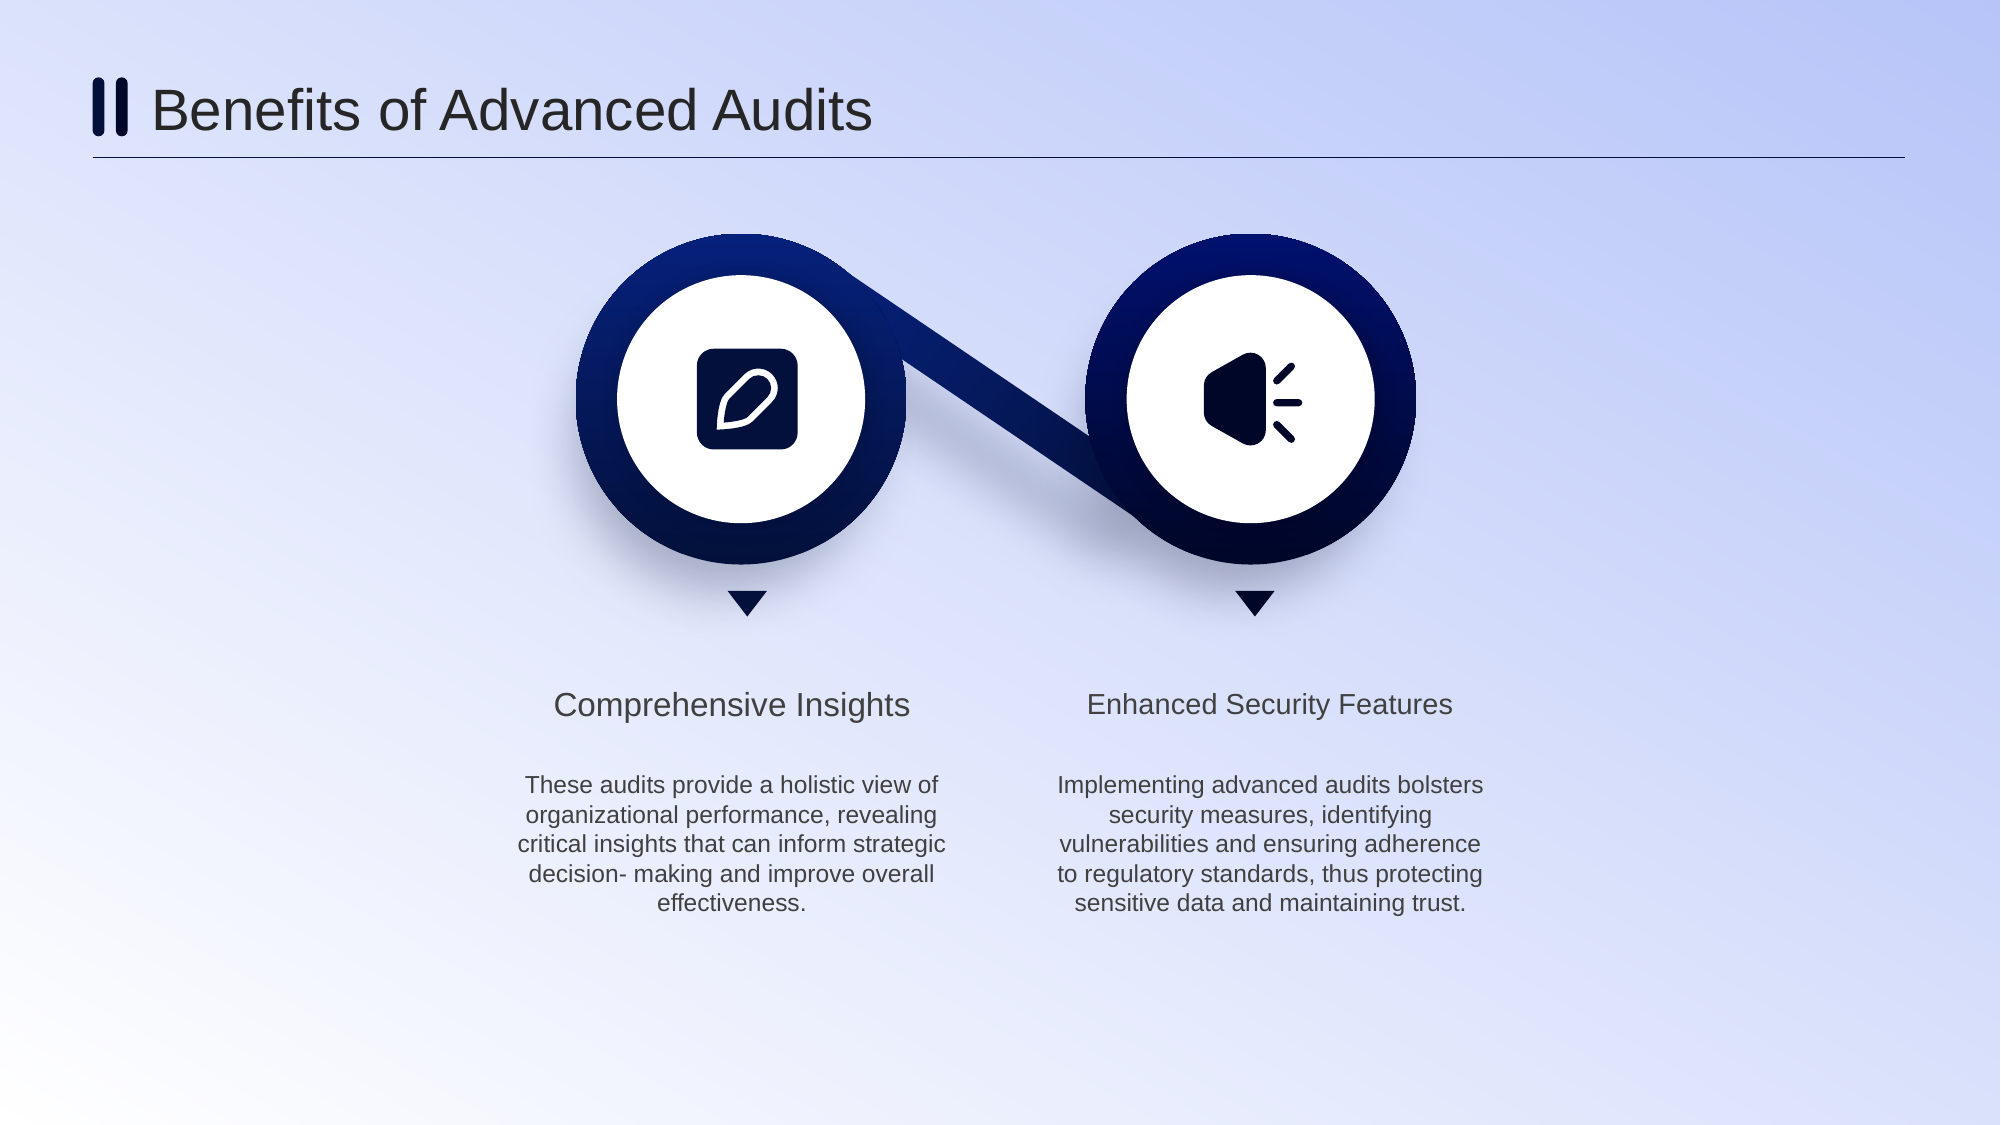

Benefits of Advanced Audits

Comprehensive Insights
Enhanced Security Features
These audits provide a holistic view of organizational performance, revealing critical insights that can inform strategic decision- making and improve overall effectiveness.
Implementing advanced audits bolsters security measures, identifying vulnerabilities and ensuring adherence to regulatory standards, thus protecting sensitive data and maintaining trust.